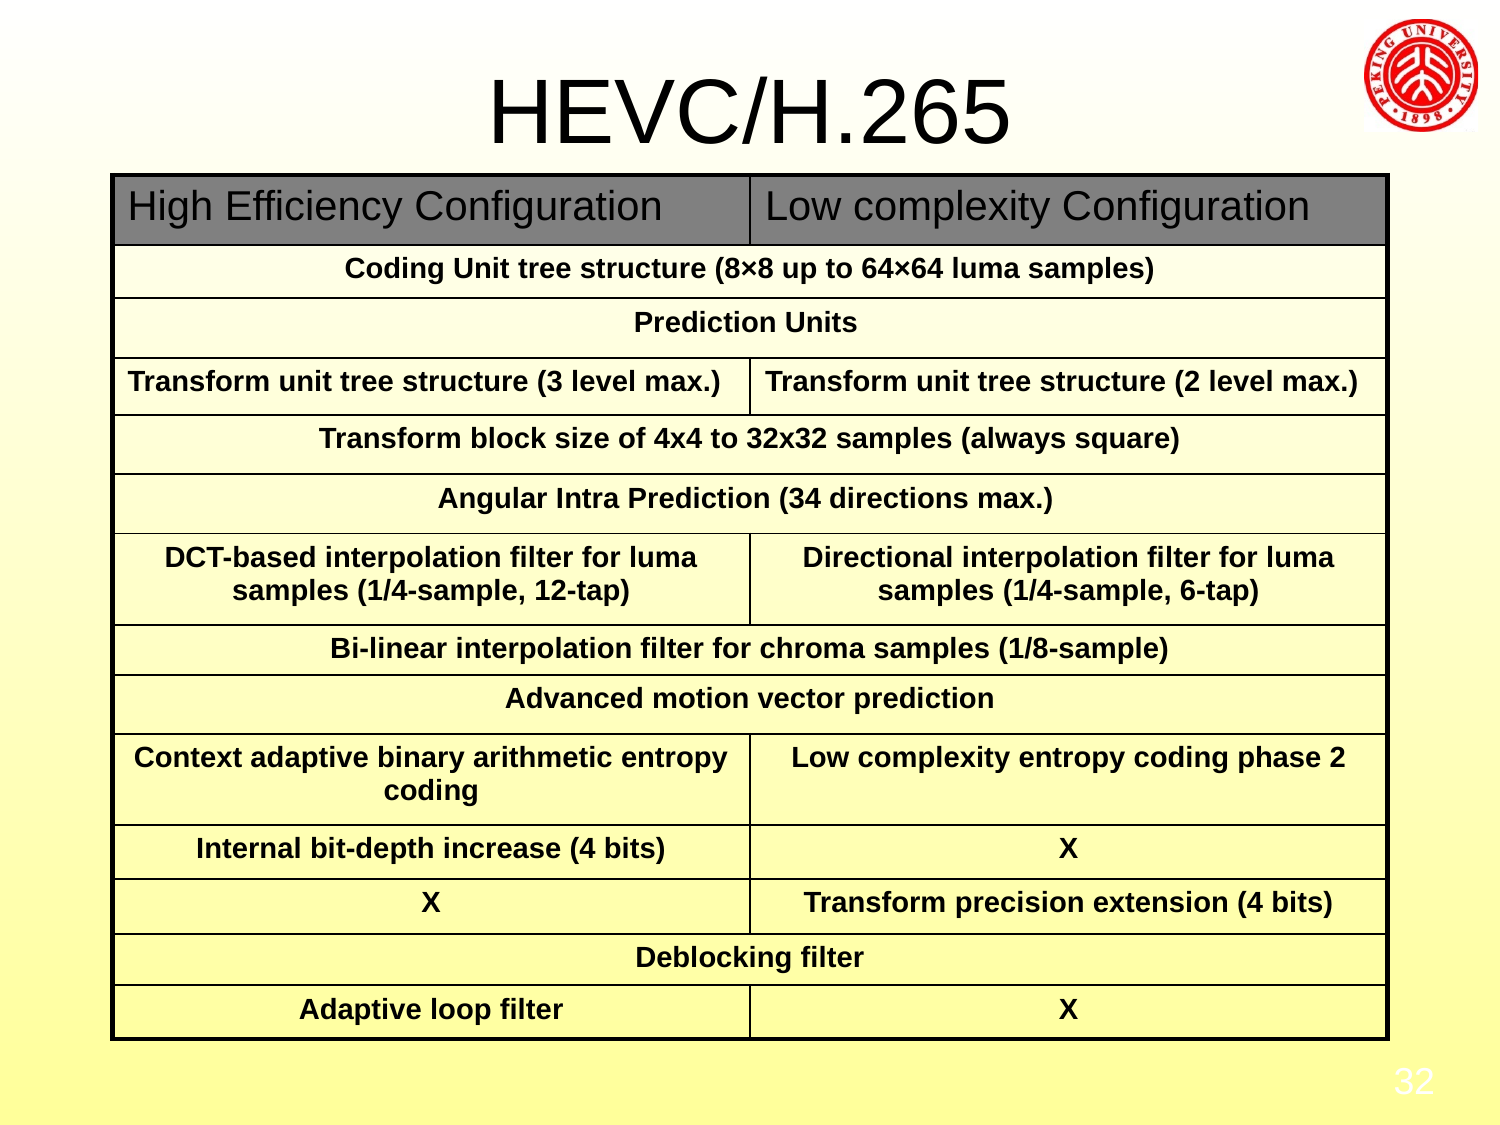

# HEVC/H.265
| High Efficiency Configuration | Low complexity Configuration |
| --- | --- |
| Coding Unit tree structure (8×8 up to 64×64 luma samples) |  |
| Prediction Units |  |
| Transform unit tree structure (3 level max.) | Transform unit tree structure (2 level max.) |
| Transform block size of 4x4 to 32x32 samples (always square) |  |
| Angular Intra Prediction (34 directions max.) |  |
| DCT-based interpolation filter for luma samples (1/4-sample, 12-tap) | Directional interpolation filter for luma samples (1/4-sample, 6-tap) |
| Bi-linear interpolation filter for chroma samples (1/8-sample) |  |
| Advanced motion vector prediction |  |
| Context adaptive binary arithmetic entropy coding | Low complexity entropy coding phase 2 |
| Internal bit-depth increase (4 bits) | X |
| X | Transform precision extension (4 bits) |
| Deblocking filter |  |
| Adaptive loop filter | X |